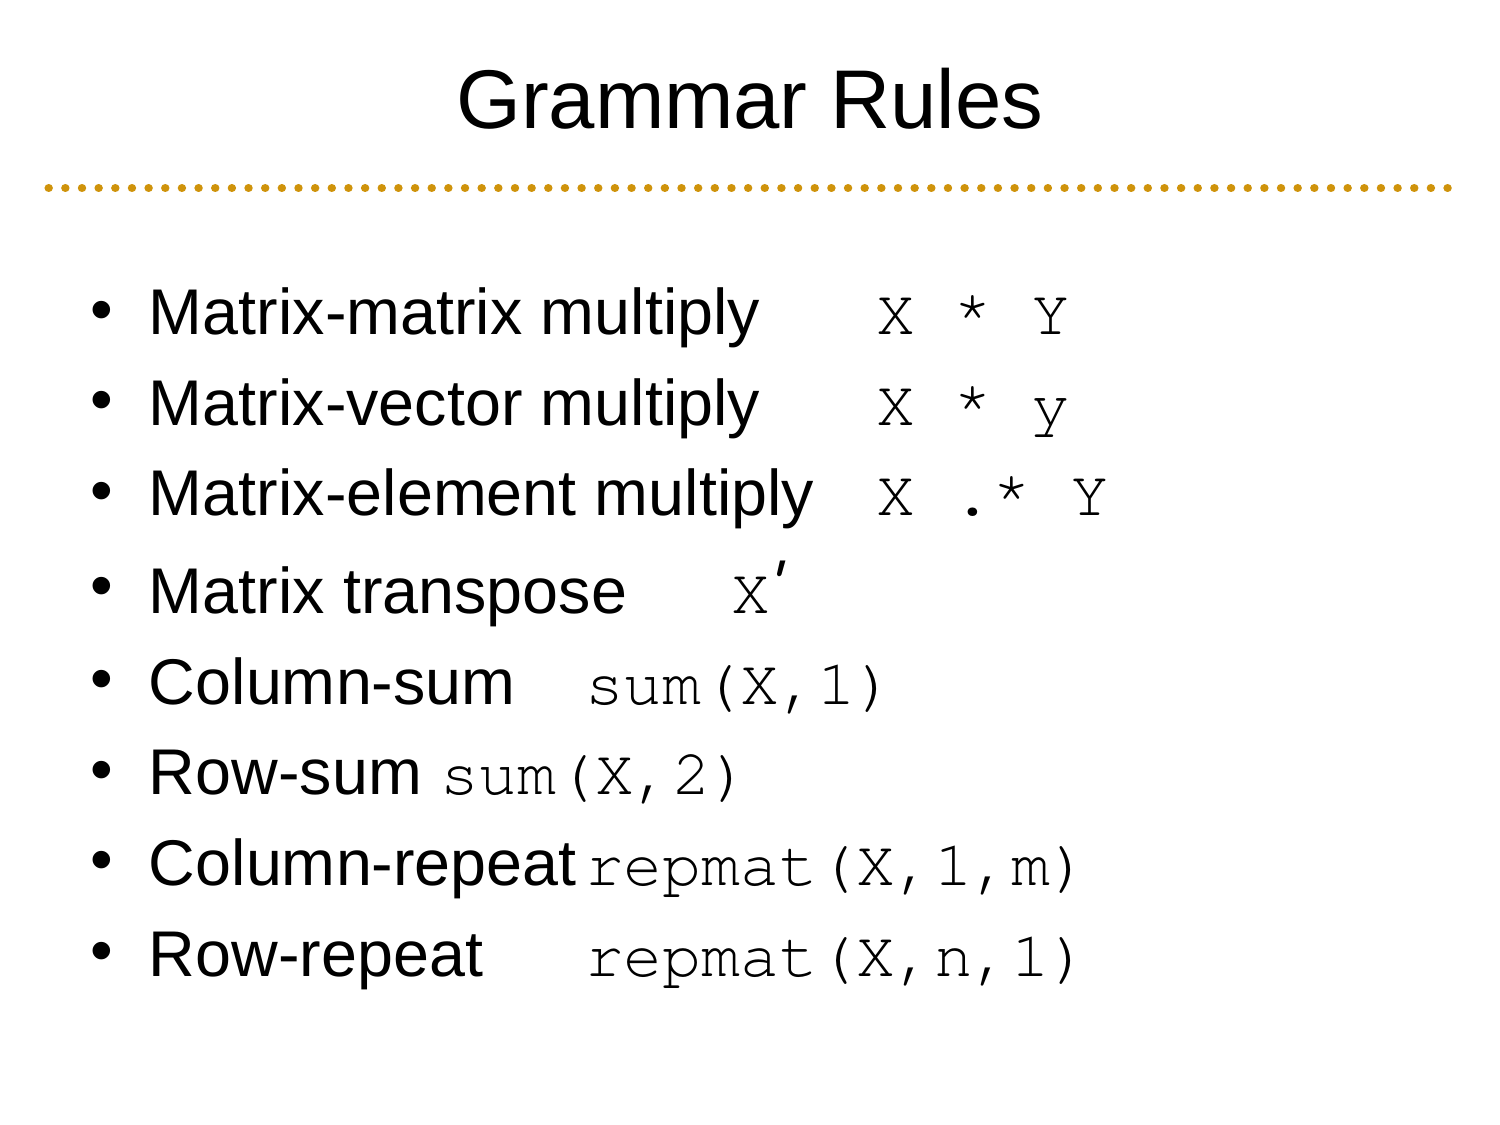

# Grammar Rules
Matrix-matrix multiply    	X * Y
Matrix-vector multiply     	X * y
Matrix-element multiply 		X .* Y
Matrix transpose						X’
Column-sum								sum(X,1)
Row-sum										sum(X,2)
Column-repeat							repmat(X,1,m)
Row-repeat										repmat(X,n,1)